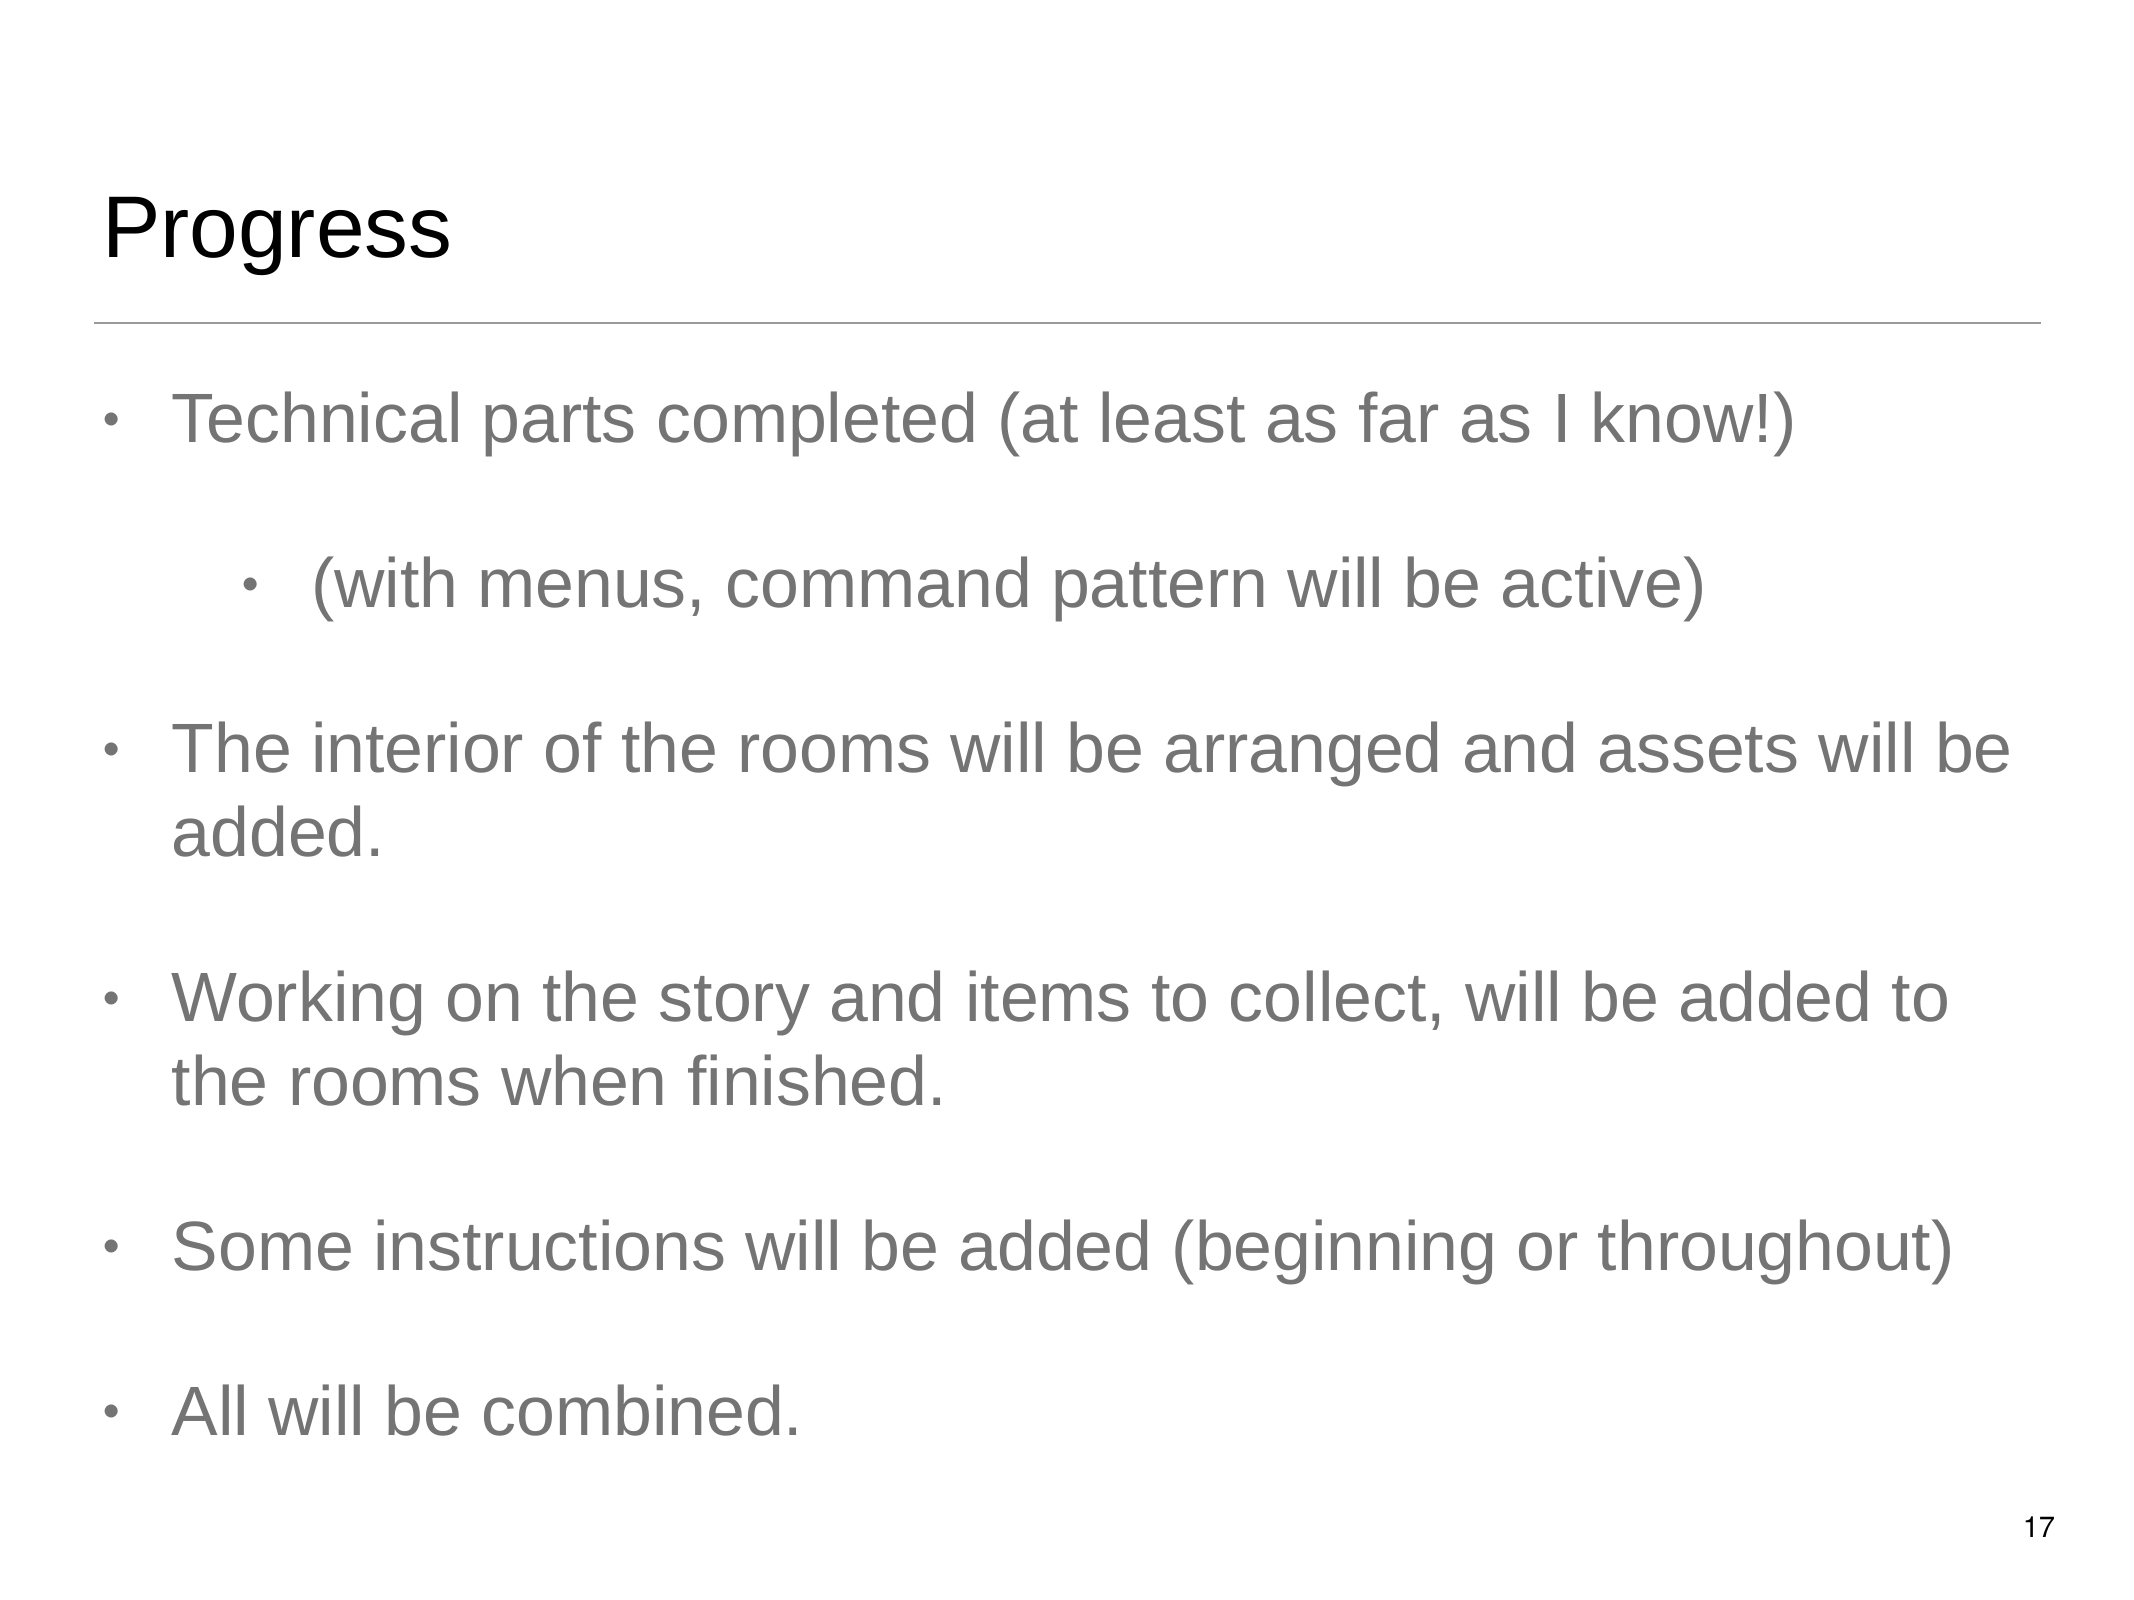

# Progress
Technical parts completed (at least as far as I know!)
(with menus, command pattern will be active)
The interior of the rooms will be arranged and assets will be added.
Working on the story and items to collect, will be added to the rooms when finished.
Some instructions will be added (beginning or throughout)
All will be combined.
17